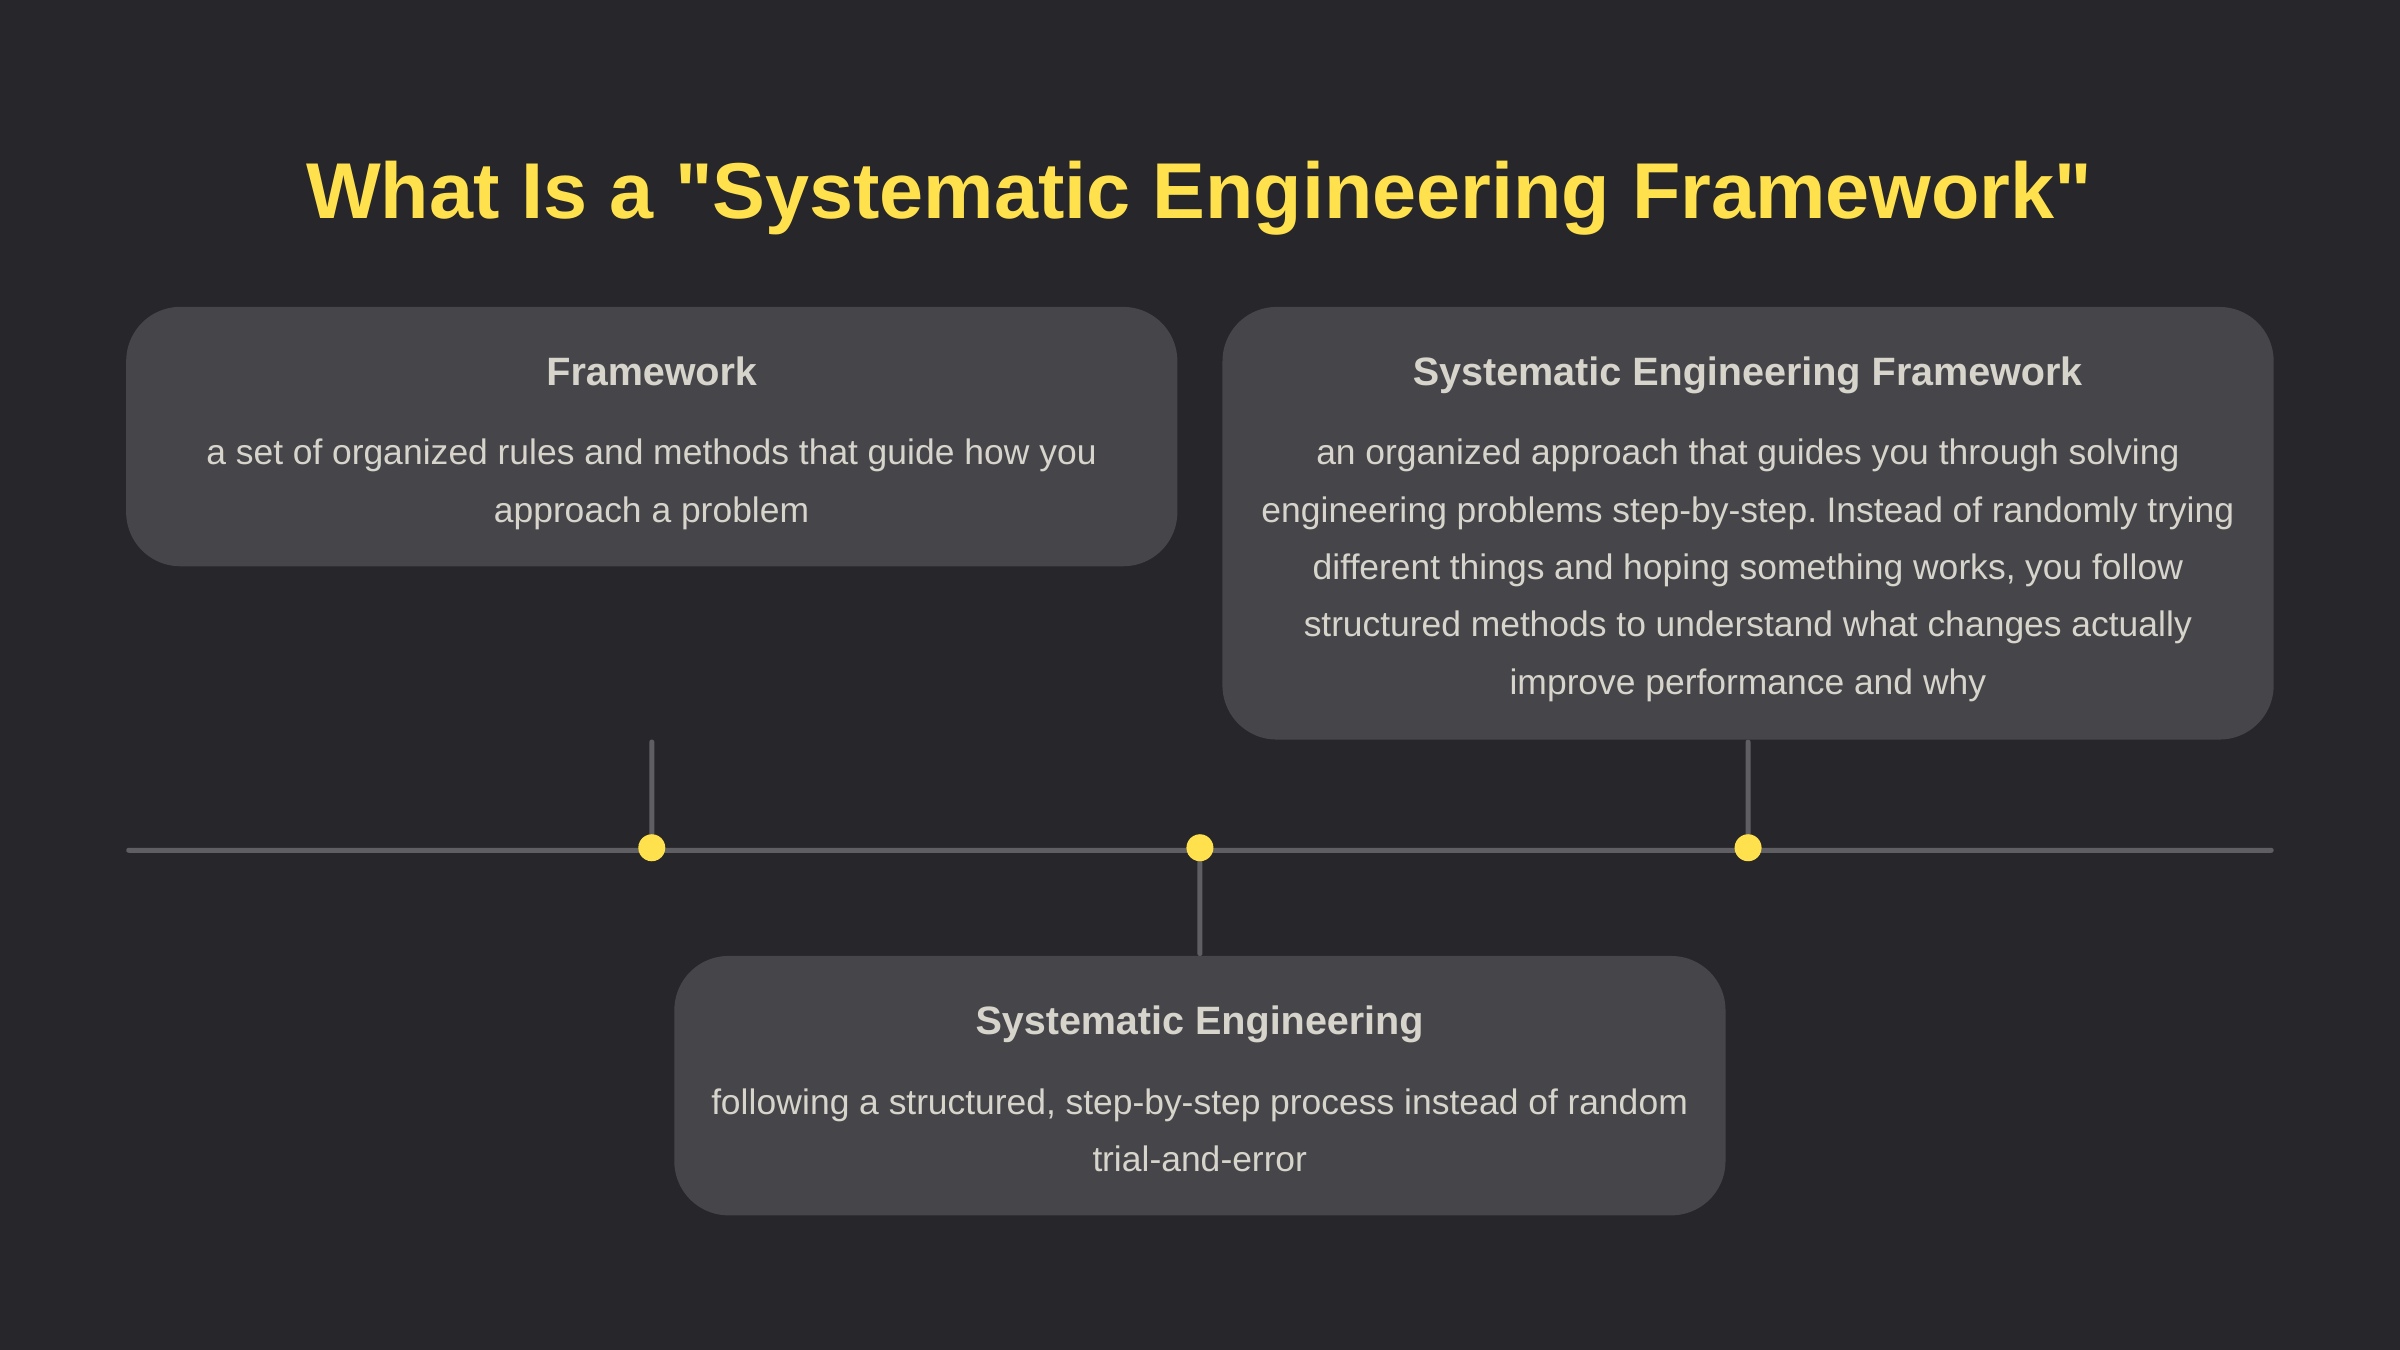

What Is a "Systematic Engineering Framework"

Framework
Systematic Engineering Framework
a set of organized rules and methods that guide how you approach a problem
an organized approach that guides you through solving engineering problems step-by-step. Instead of randomly trying different things and hoping something works, you follow structured methods to understand what changes actually improve performance and why

Systematic Engineering
following a structured, step-by-step process instead of random trial-and-error